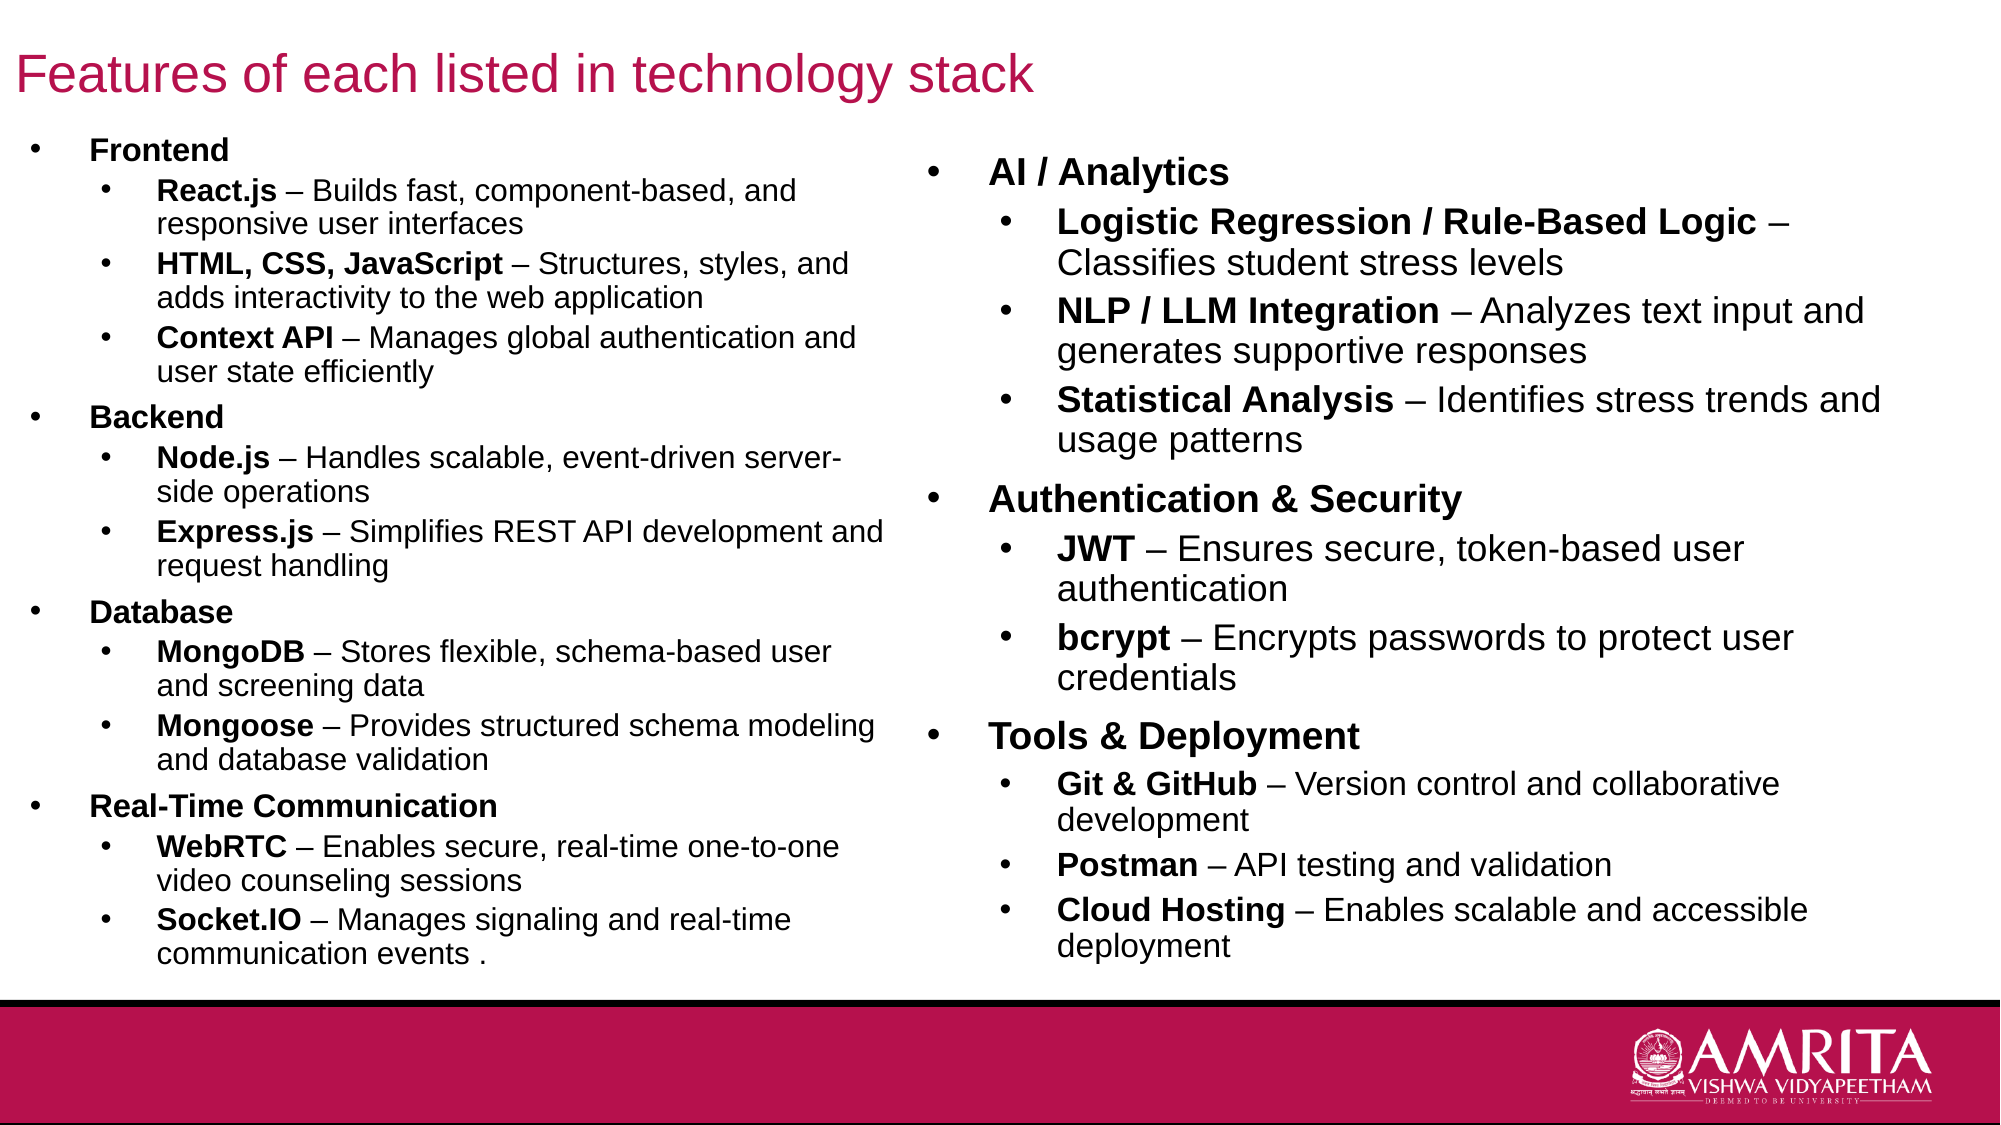

# Features of each listed in technology stack
Frontend
React.js – Builds fast, component-based, and responsive user interfaces
HTML, CSS, JavaScript – Structures, styles, and adds interactivity to the web application
Context API – Manages global authentication and user state efficiently
Backend
Node.js – Handles scalable, event-driven server-side operations
Express.js – Simplifies REST API development and request handling
Database
MongoDB – Stores flexible, schema-based user and screening data
Mongoose – Provides structured schema modeling and database validation
Real-Time Communication
WebRTC – Enables secure, real-time one-to-one video counseling sessions
Socket.IO – Manages signaling and real-time communication events .
AI / Analytics
Logistic Regression / Rule-Based Logic – Classifies student stress levels
NLP / LLM Integration – Analyzes text input and generates supportive responses
Statistical Analysis – Identifies stress trends and usage patterns
Authentication & Security
JWT – Ensures secure, token-based user authentication
bcrypt – Encrypts passwords to protect user credentials
Tools & Deployment
Git & GitHub – Version control and collaborative development
Postman – API testing and validation
Cloud Hosting – Enables scalable and accessible deployment